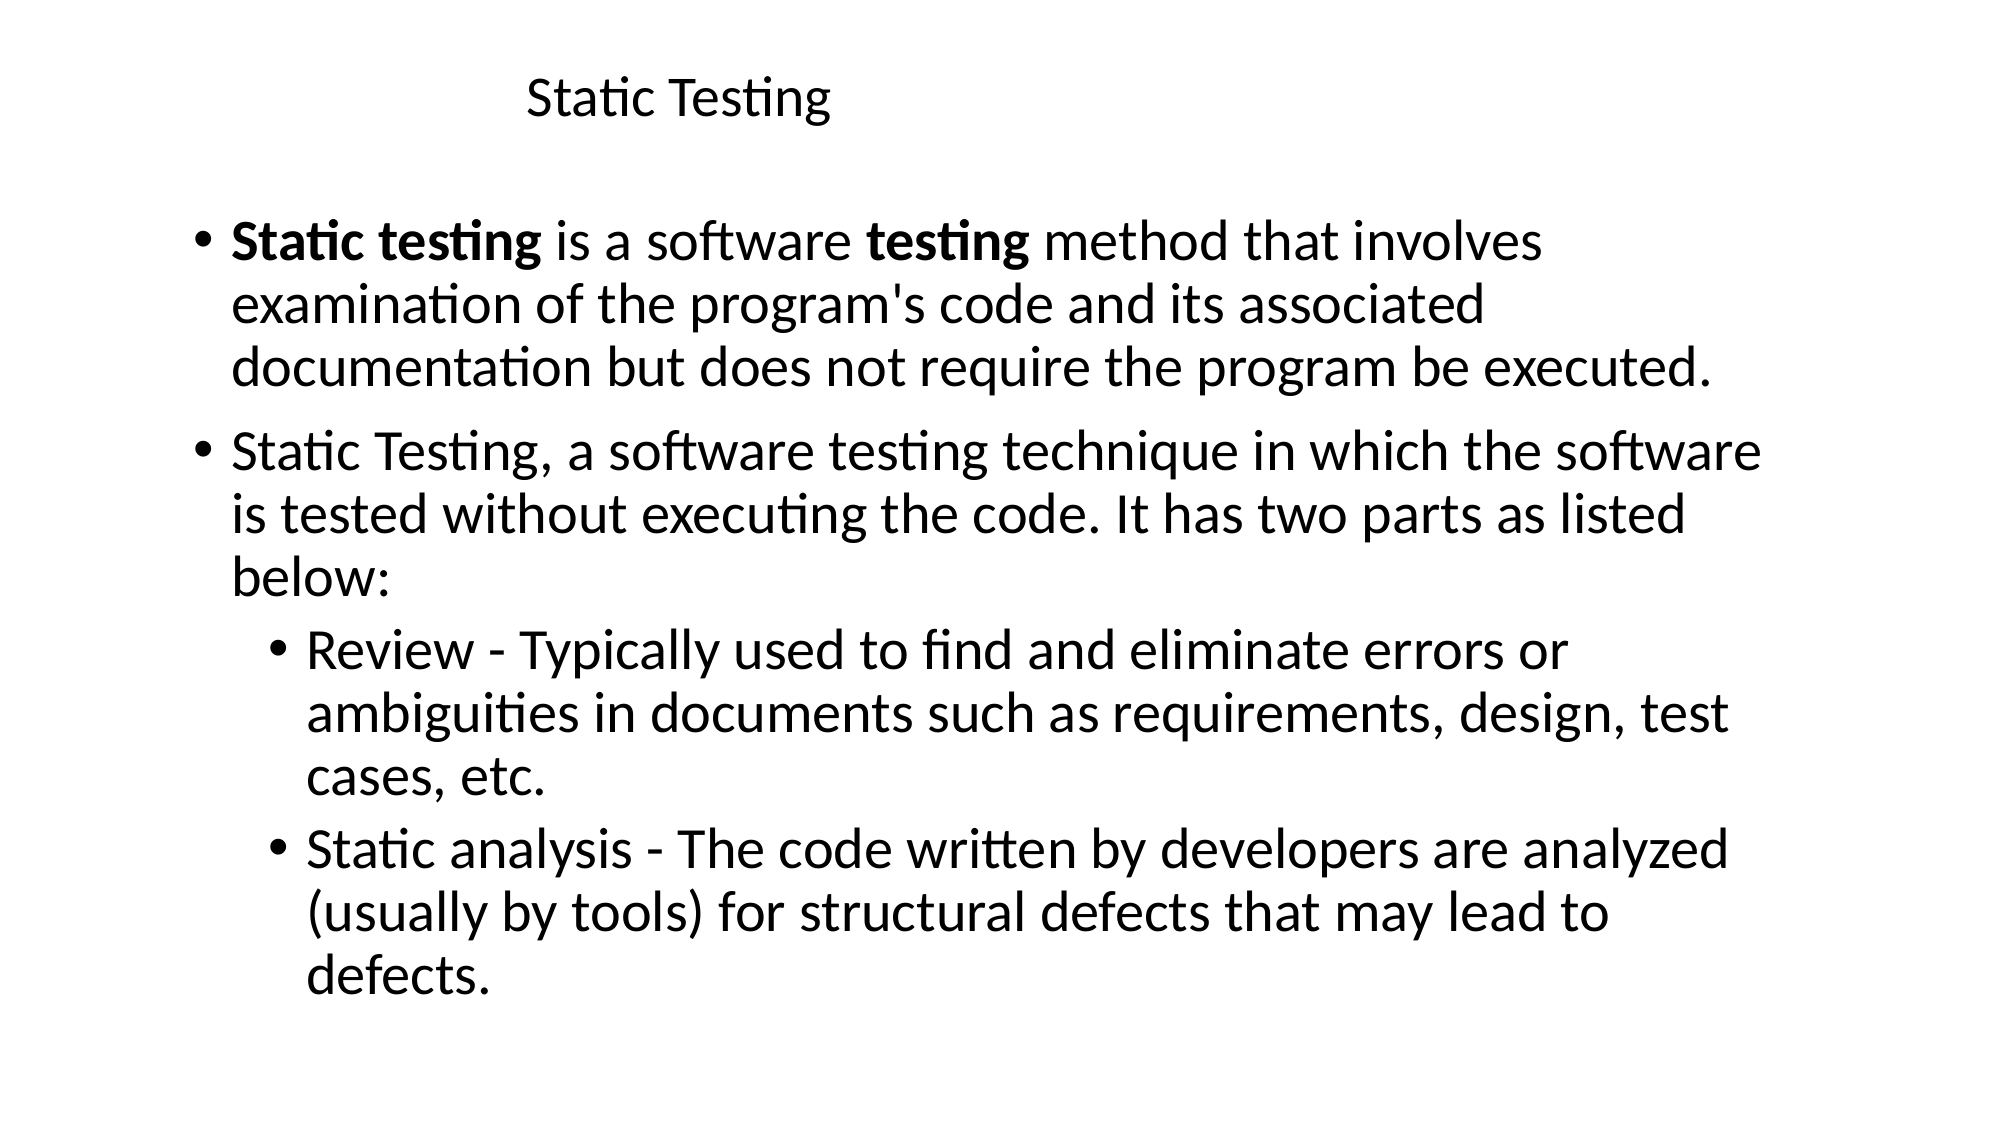

# Static Testing
Static testing is a software testing method that involves examination of the program's code and its associated documentation but does not require the program be executed.
Static Testing, a software testing technique in which the software is tested without executing the code. It has two parts as listed below:
Review - Typically used to find and eliminate errors or ambiguities in documents such as requirements, design, test cases, etc.
Static analysis - The code written by developers are analyzed (usually by tools) for structural defects that may lead to defects.